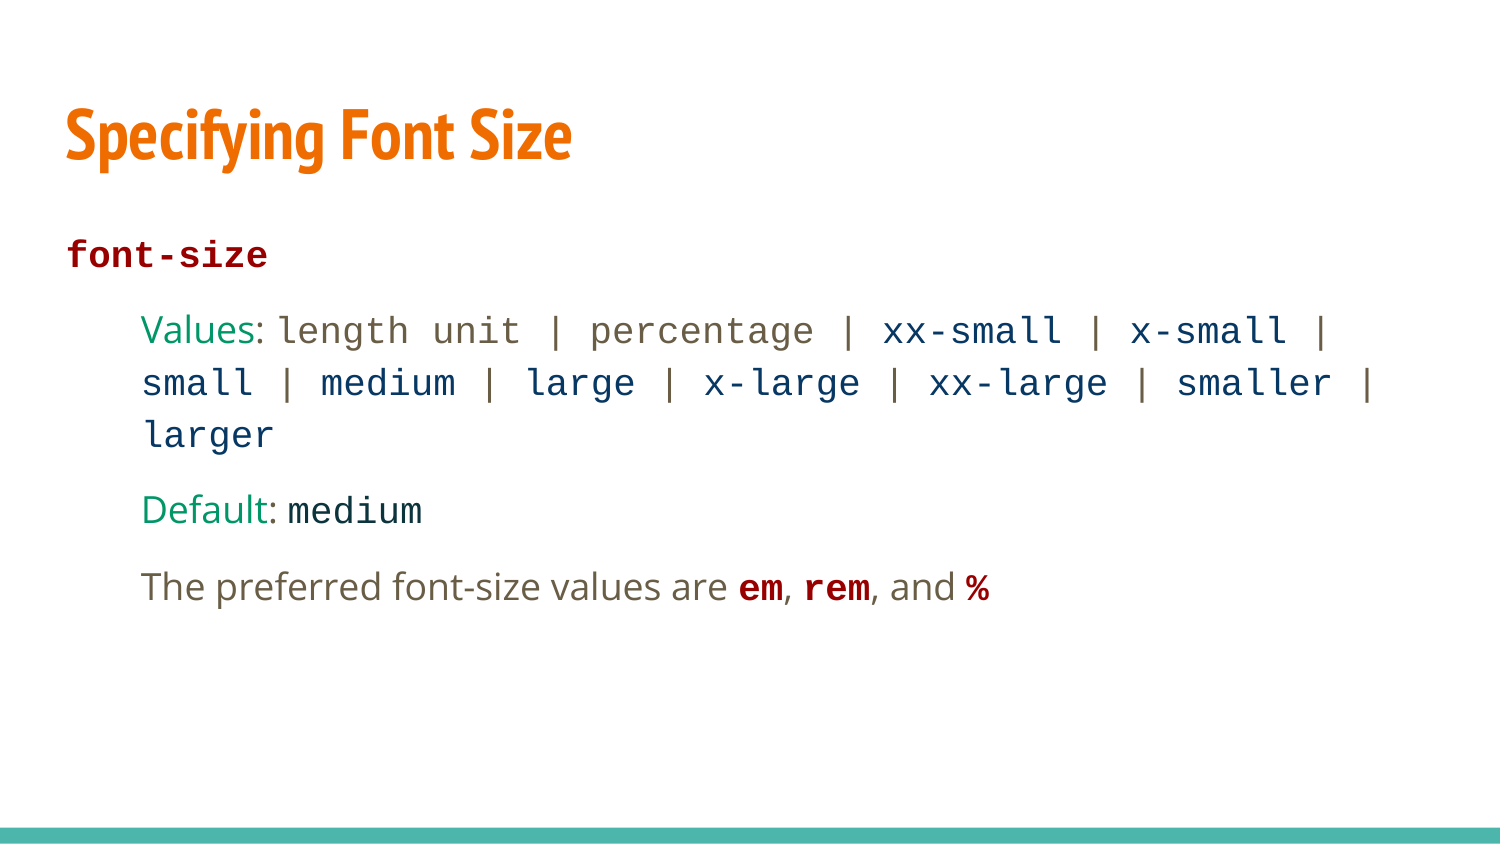

Specifying Font Size
font-size
Values: length unit | percentage | xx-small | x-small | small | medium | large | x-large | xx-large | smaller | larger
Default: medium
The preferred font-size values are em, rem, and %